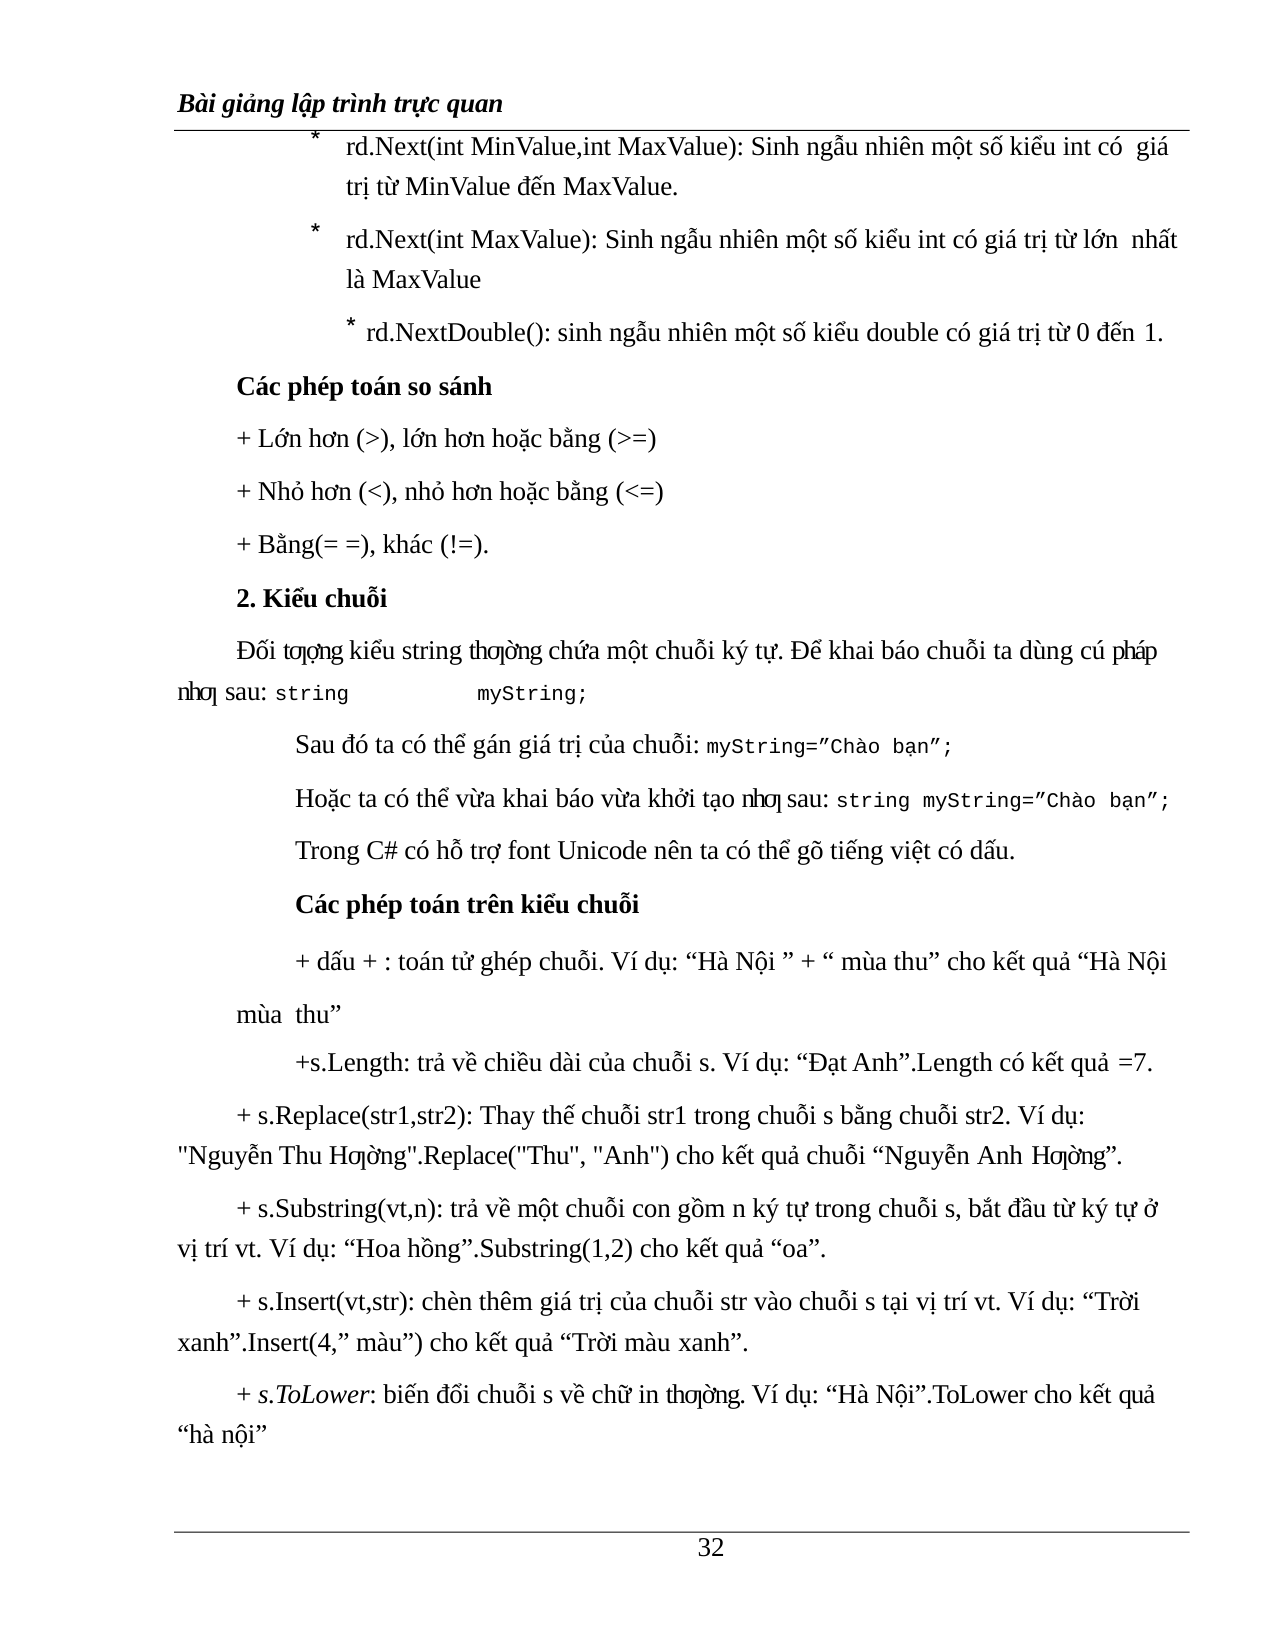

Bài giảng lập trình trực quan
rd.Next(int MinValue,int MaxValue): Sinh ngẫu nhiên một số kiểu int có  giá trị từ MinValue đến MaxValue.
rd.Next(int MaxValue): Sinh ngẫu nhiên một số kiểu int có giá trị từ lớn  nhất là MaxValue
rd.NextDouble(): sinh ngẫu nhiên một số kiểu double có giá trị từ 0 đến 1.
Các phép toán so sánh
+ Lớn hơn (>), lớn hơn hoặc bằng (>=)
+ Nhỏ hơn (<), nhỏ hơn hoặc bằng (<=)
+ Bằng(= =), khác (!=).
2. Kiểu chuỗi
Đối tƣợng kiểu string thƣờng chứa một chuỗi ký tự. Để khai báo chuỗi ta dùng cú pháp  nhƣ sau: string	myString;
Sau đó ta có thể gán giá trị của chuỗi: myString=”Chào bạn”;
Hoặc ta có thể vừa khai báo vừa khởi tạo nhƣ sau: string myString=”Chào bạn”;
Trong C# có hỗ trợ font Unicode nên ta có thể gõ tiếng việt có dấu.
Các phép toán trên kiểu chuỗi
+ dấu + : toán tử ghép chuỗi. Ví dụ: “Hà Nội ” + “ mùa thu” cho kết quả “Hà Nội mùa  thu”
+s.Length: trả về chiều dài của chuỗi s. Ví dụ: “Đạt Anh”.Length có kết quả =7.
+ s.Replace(str1,str2): Thay thế chuỗi str1 trong chuỗi s bằng chuỗi str2. Ví dụ:  "Nguyễn Thu Hƣờng".Replace("Thu", "Anh") cho kết quả chuỗi “Nguyễn Anh Hƣờng”.
+ s.Substring(vt,n): trả về một chuỗi con gồm n ký tự trong chuỗi s, bắt đầu từ ký tự ở  vị trí vt. Ví dụ: “Hoa hồng”.Substring(1,2) cho kết quả “oa”.
+ s.Insert(vt,str): chèn thêm giá trị của chuỗi str vào chuỗi s tại vị trí vt. Ví dụ: “Trời  xanh”.Insert(4,” màu”) cho kết quả “Trời màu xanh”.
+ s.ToLower: biến đổi chuỗi s về chữ in thƣờng. Ví dụ: “Hà Nội”.ToLower cho kết quả  “hà nội”
32